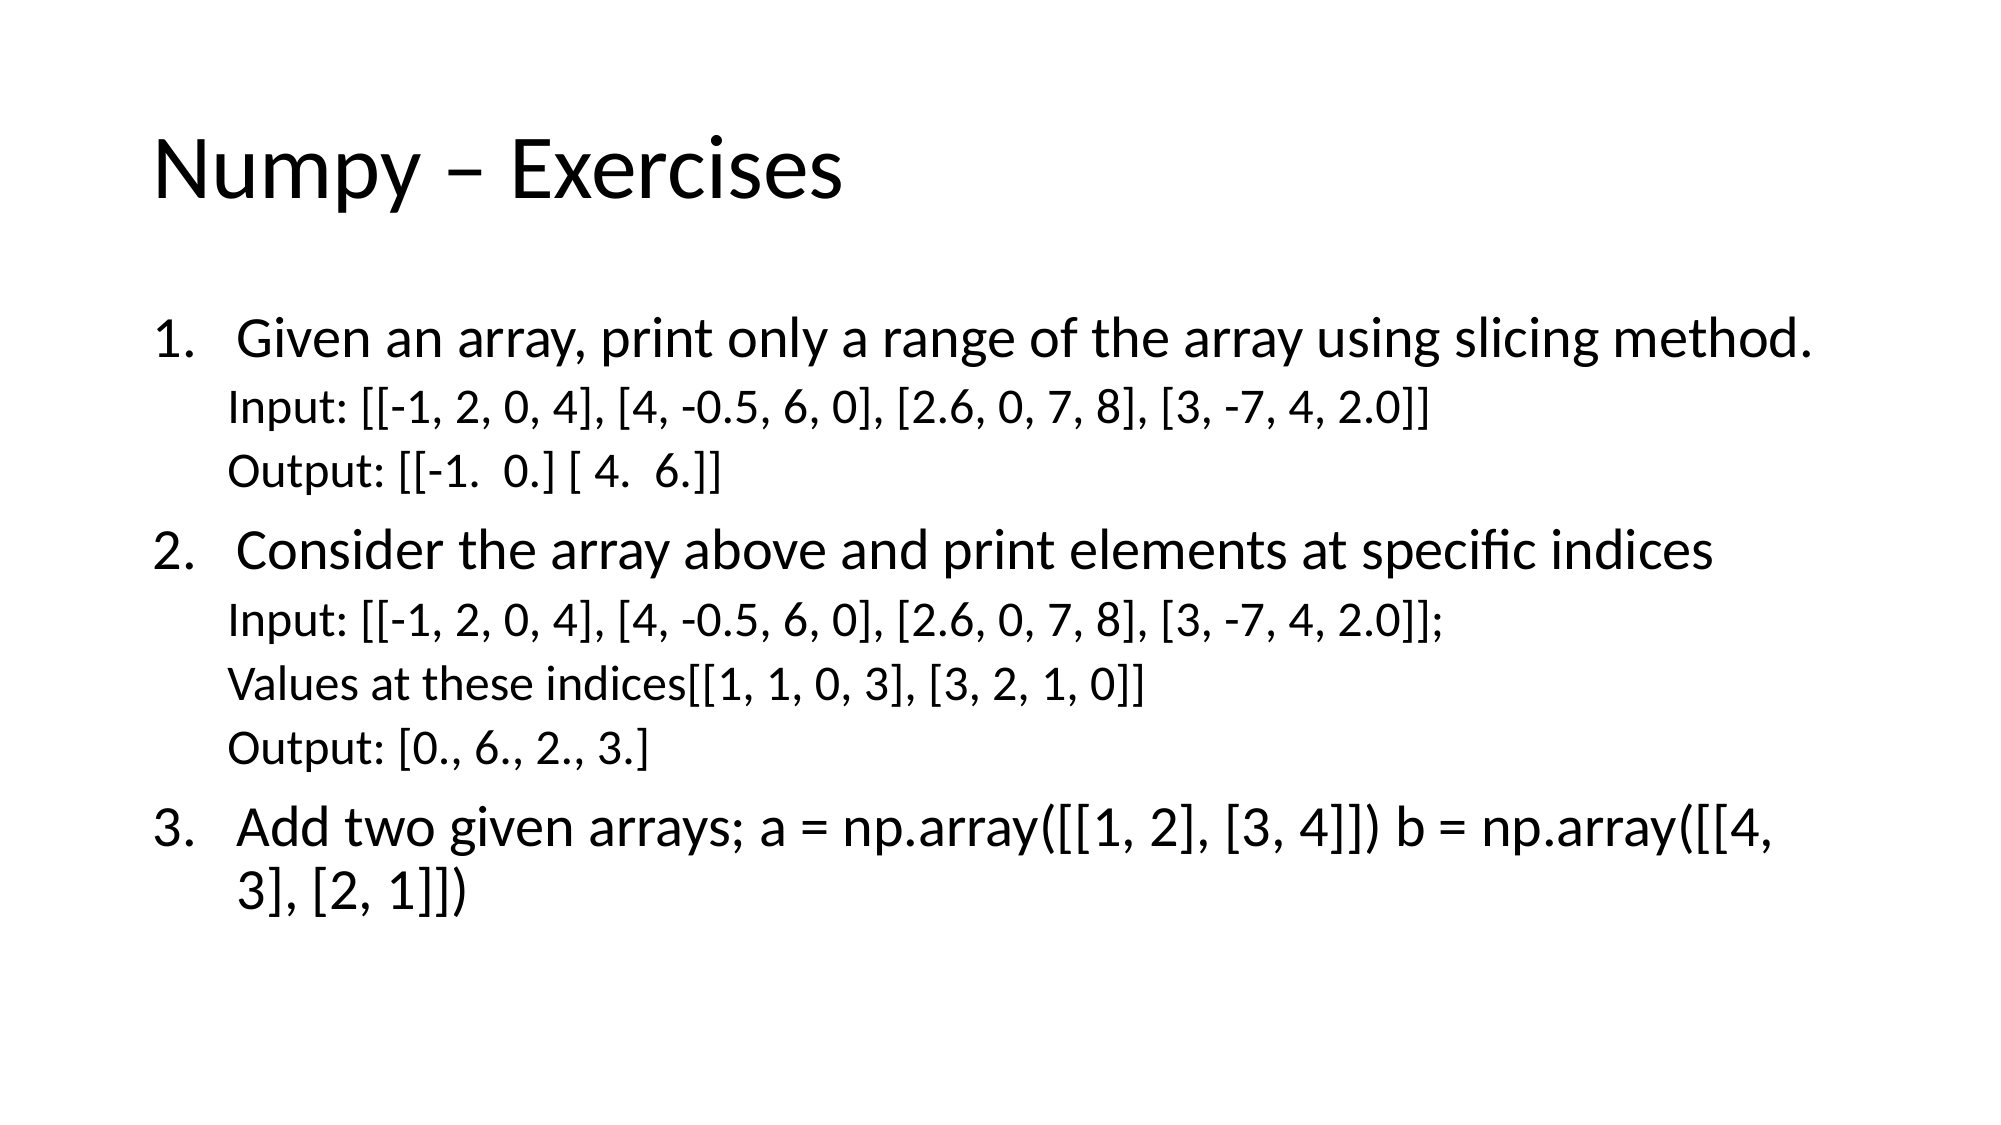

# Numpy – Exercises
Given an array, print only a range of the array using slicing method.
Input: [[-1, 2, 0, 4], [4, -0.5, 6, 0], [2.6, 0, 7, 8], [3, -7, 4, 2.0]]
Output: [[-1.  0.] [ 4.  6.]]
Consider the array above and print elements at specific indices
Input: [[-1, 2, 0, 4], [4, -0.5, 6, 0], [2.6, 0, 7, 8], [3, -7, 4, 2.0]];
Values at these indices[[1, 1, 0, 3], [3, 2, 1, 0]]
Output: [0., 6., 2., 3.]
Add two given arrays; a = np.array([[1, 2], [3, 4]]) b = np.array([[4, 3], [2, 1]])